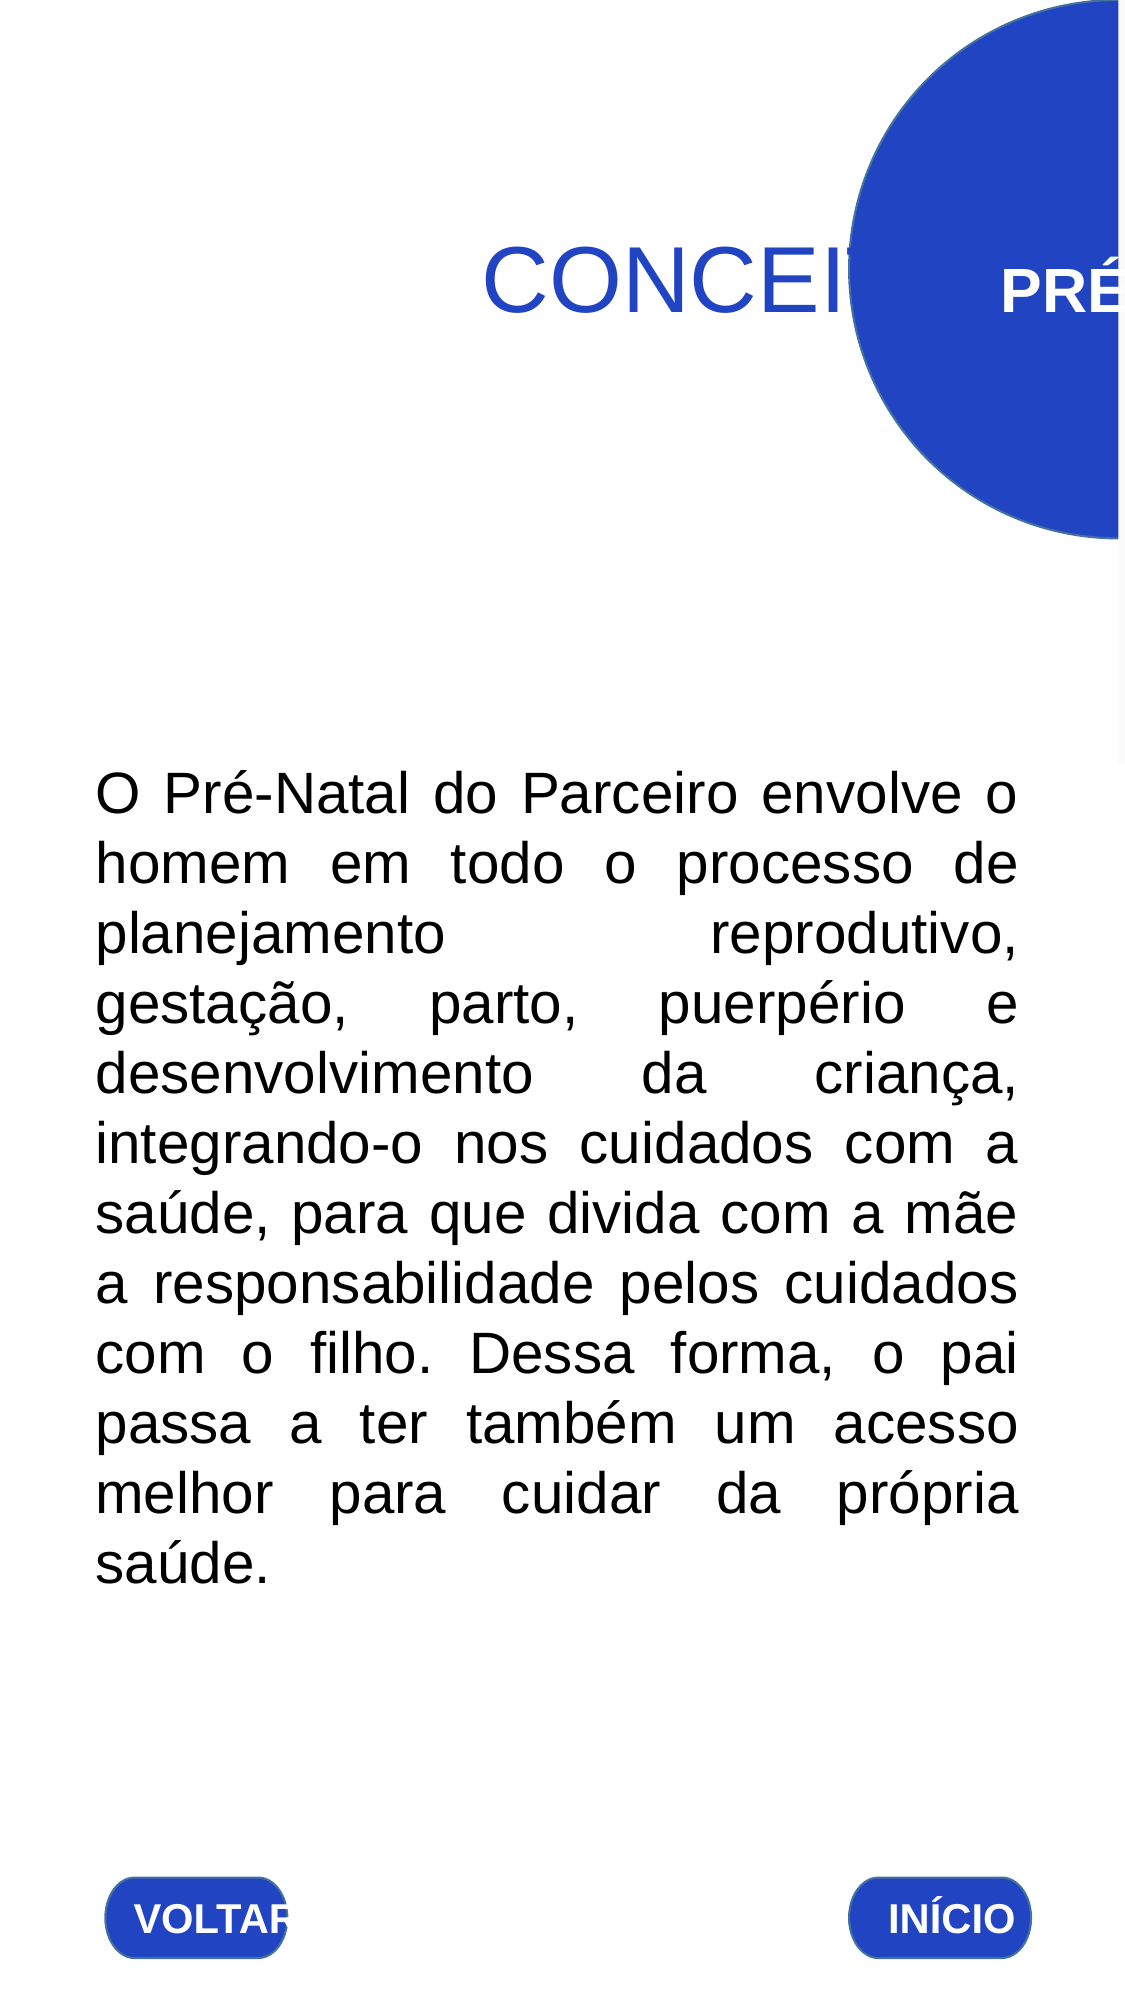

CONCEITO PRÉ-NATAL

O Pré-Natal do Parceiro envolve o homem em todo o processo de planejamento reprodutivo, gestação, parto, puerpério e desenvolvimento da criança, integrando-o nos cuidados com a saúde, para que divida com a mãe a responsabilidade pelos cuidados com o filho. Dessa forma, o pai passa a ter também um acesso melhor para cuidar da própria saúde.

REFERÊNCIAS

VOLTAR
INÍCIO